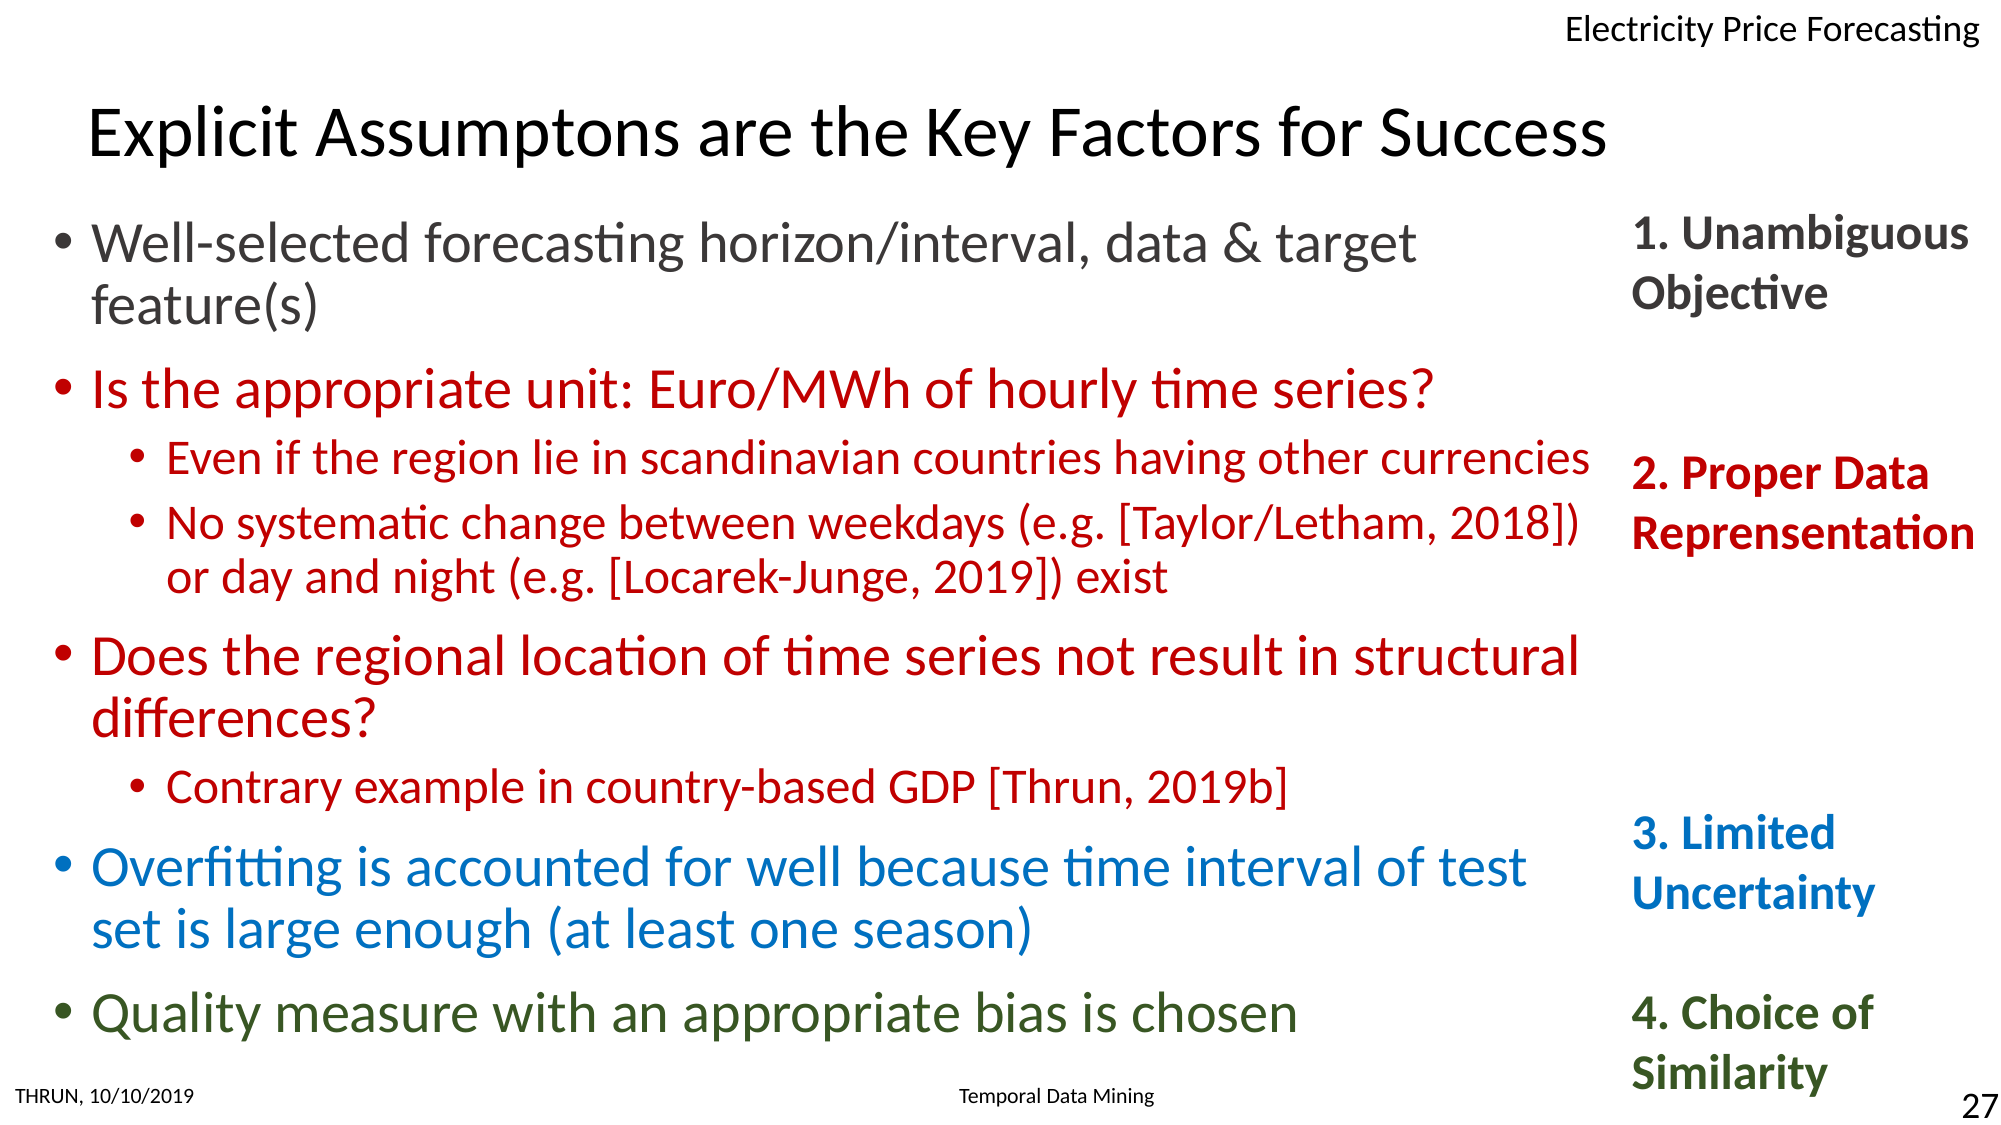

# Explicit Assumptons are the Key Factors for Success
1. Unambiguous Objective

2. Proper Data Reprensentation

3. Limited Uncertainty

4. Choice of Similarity
Well-selected forecasting horizon/interval, data & target feature(s)
Is the appropriate unit: Euro/MWh of hourly time series?
Even if the region lie in scandinavian countries having other currencies
No systematic change between weekdays (e.g. [Taylor/Letham, 2018]) or day and night (e.g. [Locarek-Junge, 2019]) exist
Does the regional location of time series not result in structural differences?
Contrary example in country-based GDP [Thrun, 2019b]
Overfitting is accounted for well because time interval of test set is large enough (at least one season)
Quality measure with an appropriate bias is chosen